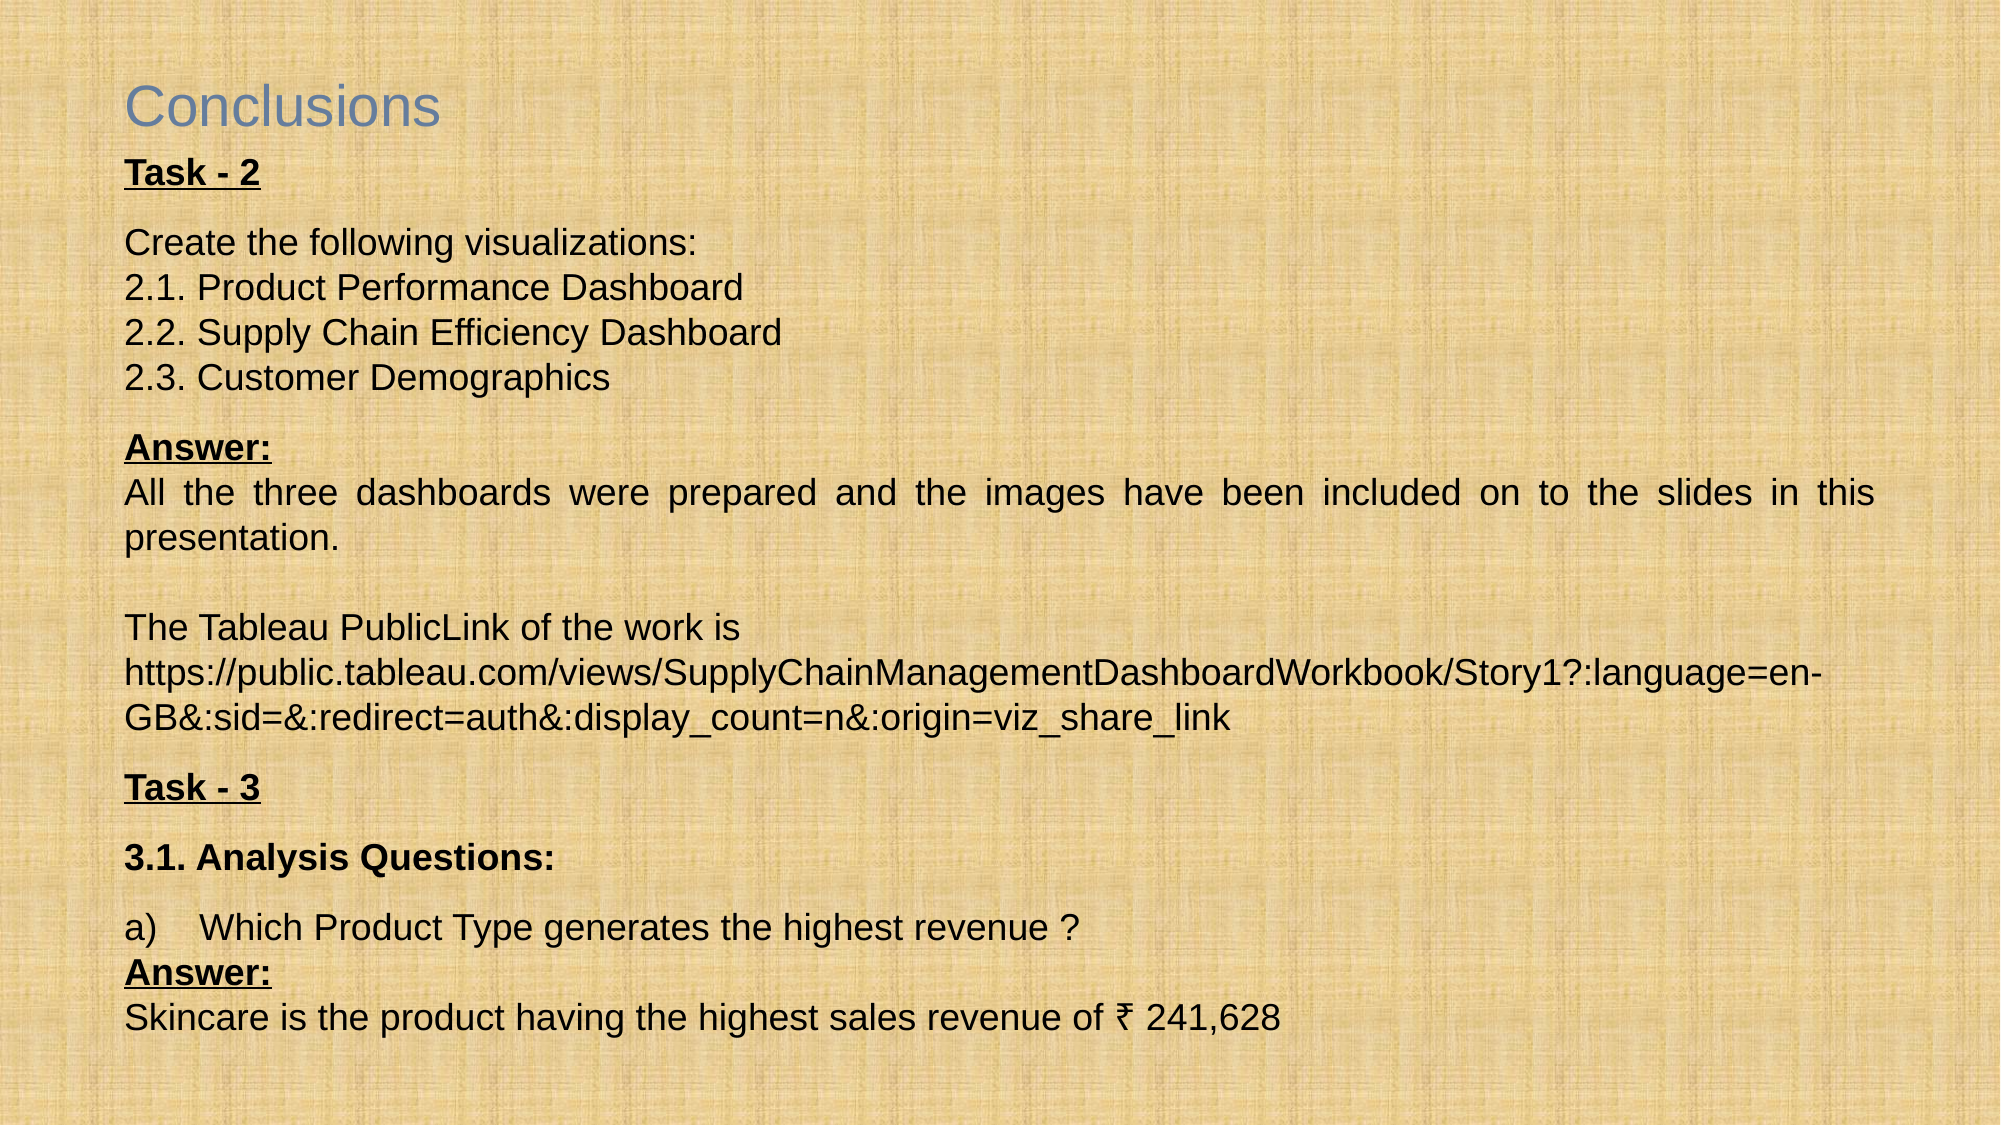

Conclusions
Task - 2

Create the following visualizations:
2.1. Product Performance Dashboard
2.2. Supply Chain Efficiency Dashboard
2.3. Customer Demographics

Answer:
All the three dashboards were prepared and the images have been included on to the slides in this presentation.

The Tableau PublicLink of the work is
https://public.tableau.com/views/SupplyChainManagementDashboardWorkbook/Story1?:language=en-GB&:sid=&:redirect=auth&:display_count=n&:origin=viz_share_link

Task - 3

3.1. Analysis Questions:

Which Product Type generates the highest revenue ?
Answer:
Skincare is the product having the highest sales revenue of ₹ 241,628